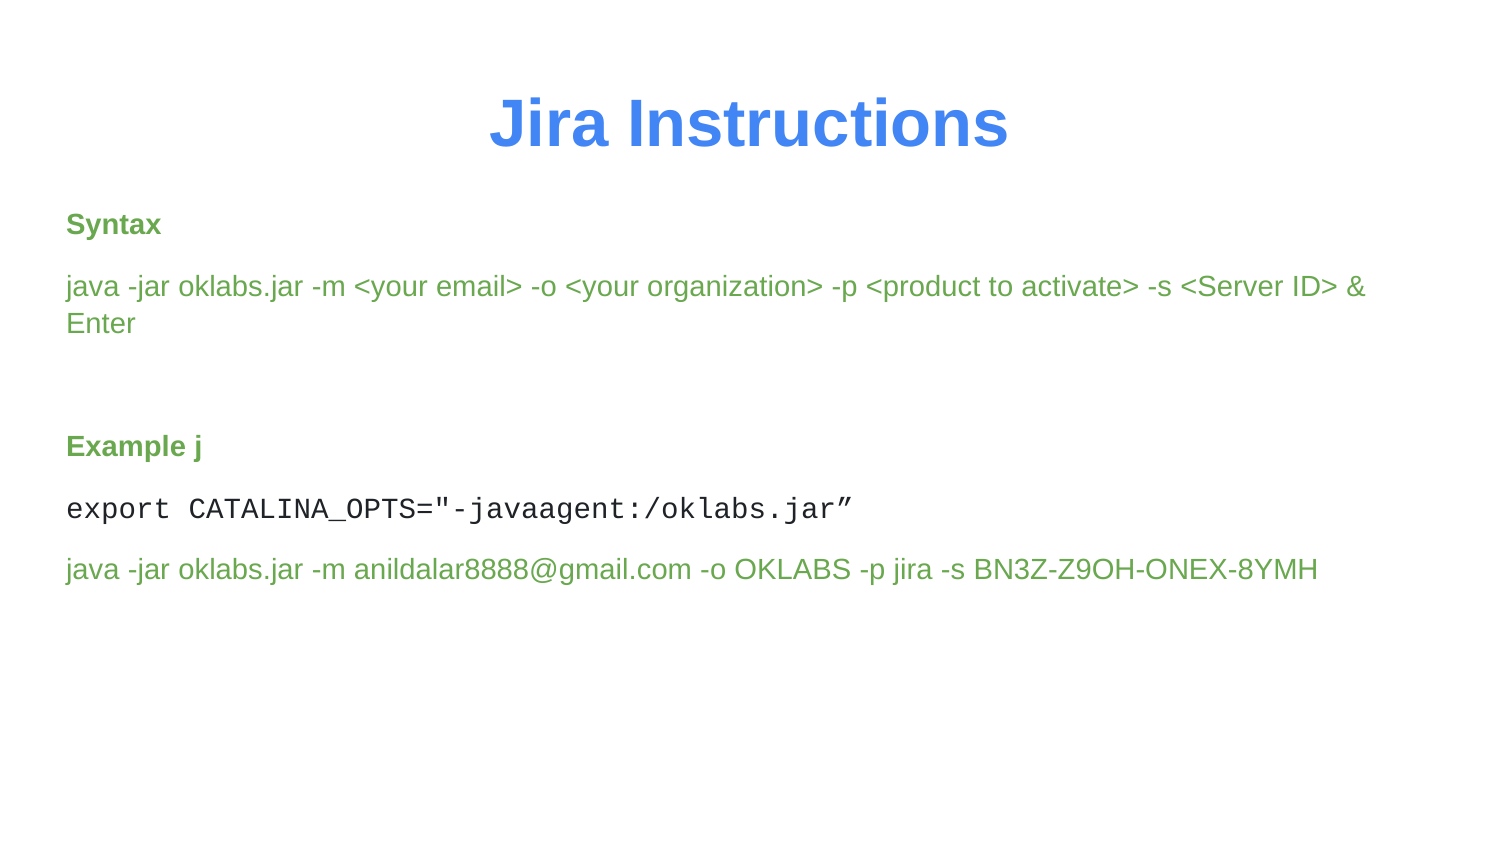

# Jira Instructions
Syntax
java -jar oklabs.jar -m <your email> -o <your organization> -p <product to activate> -s <Server ID> & Enter

Example j
export CATALINA_OPTS="-javaagent:/oklabs.jar”
java -jar oklabs.jar -m anildalar8888@gmail.com -o OKLABS -p jira -s BN3Z-Z9OH-ONEX-8YMH